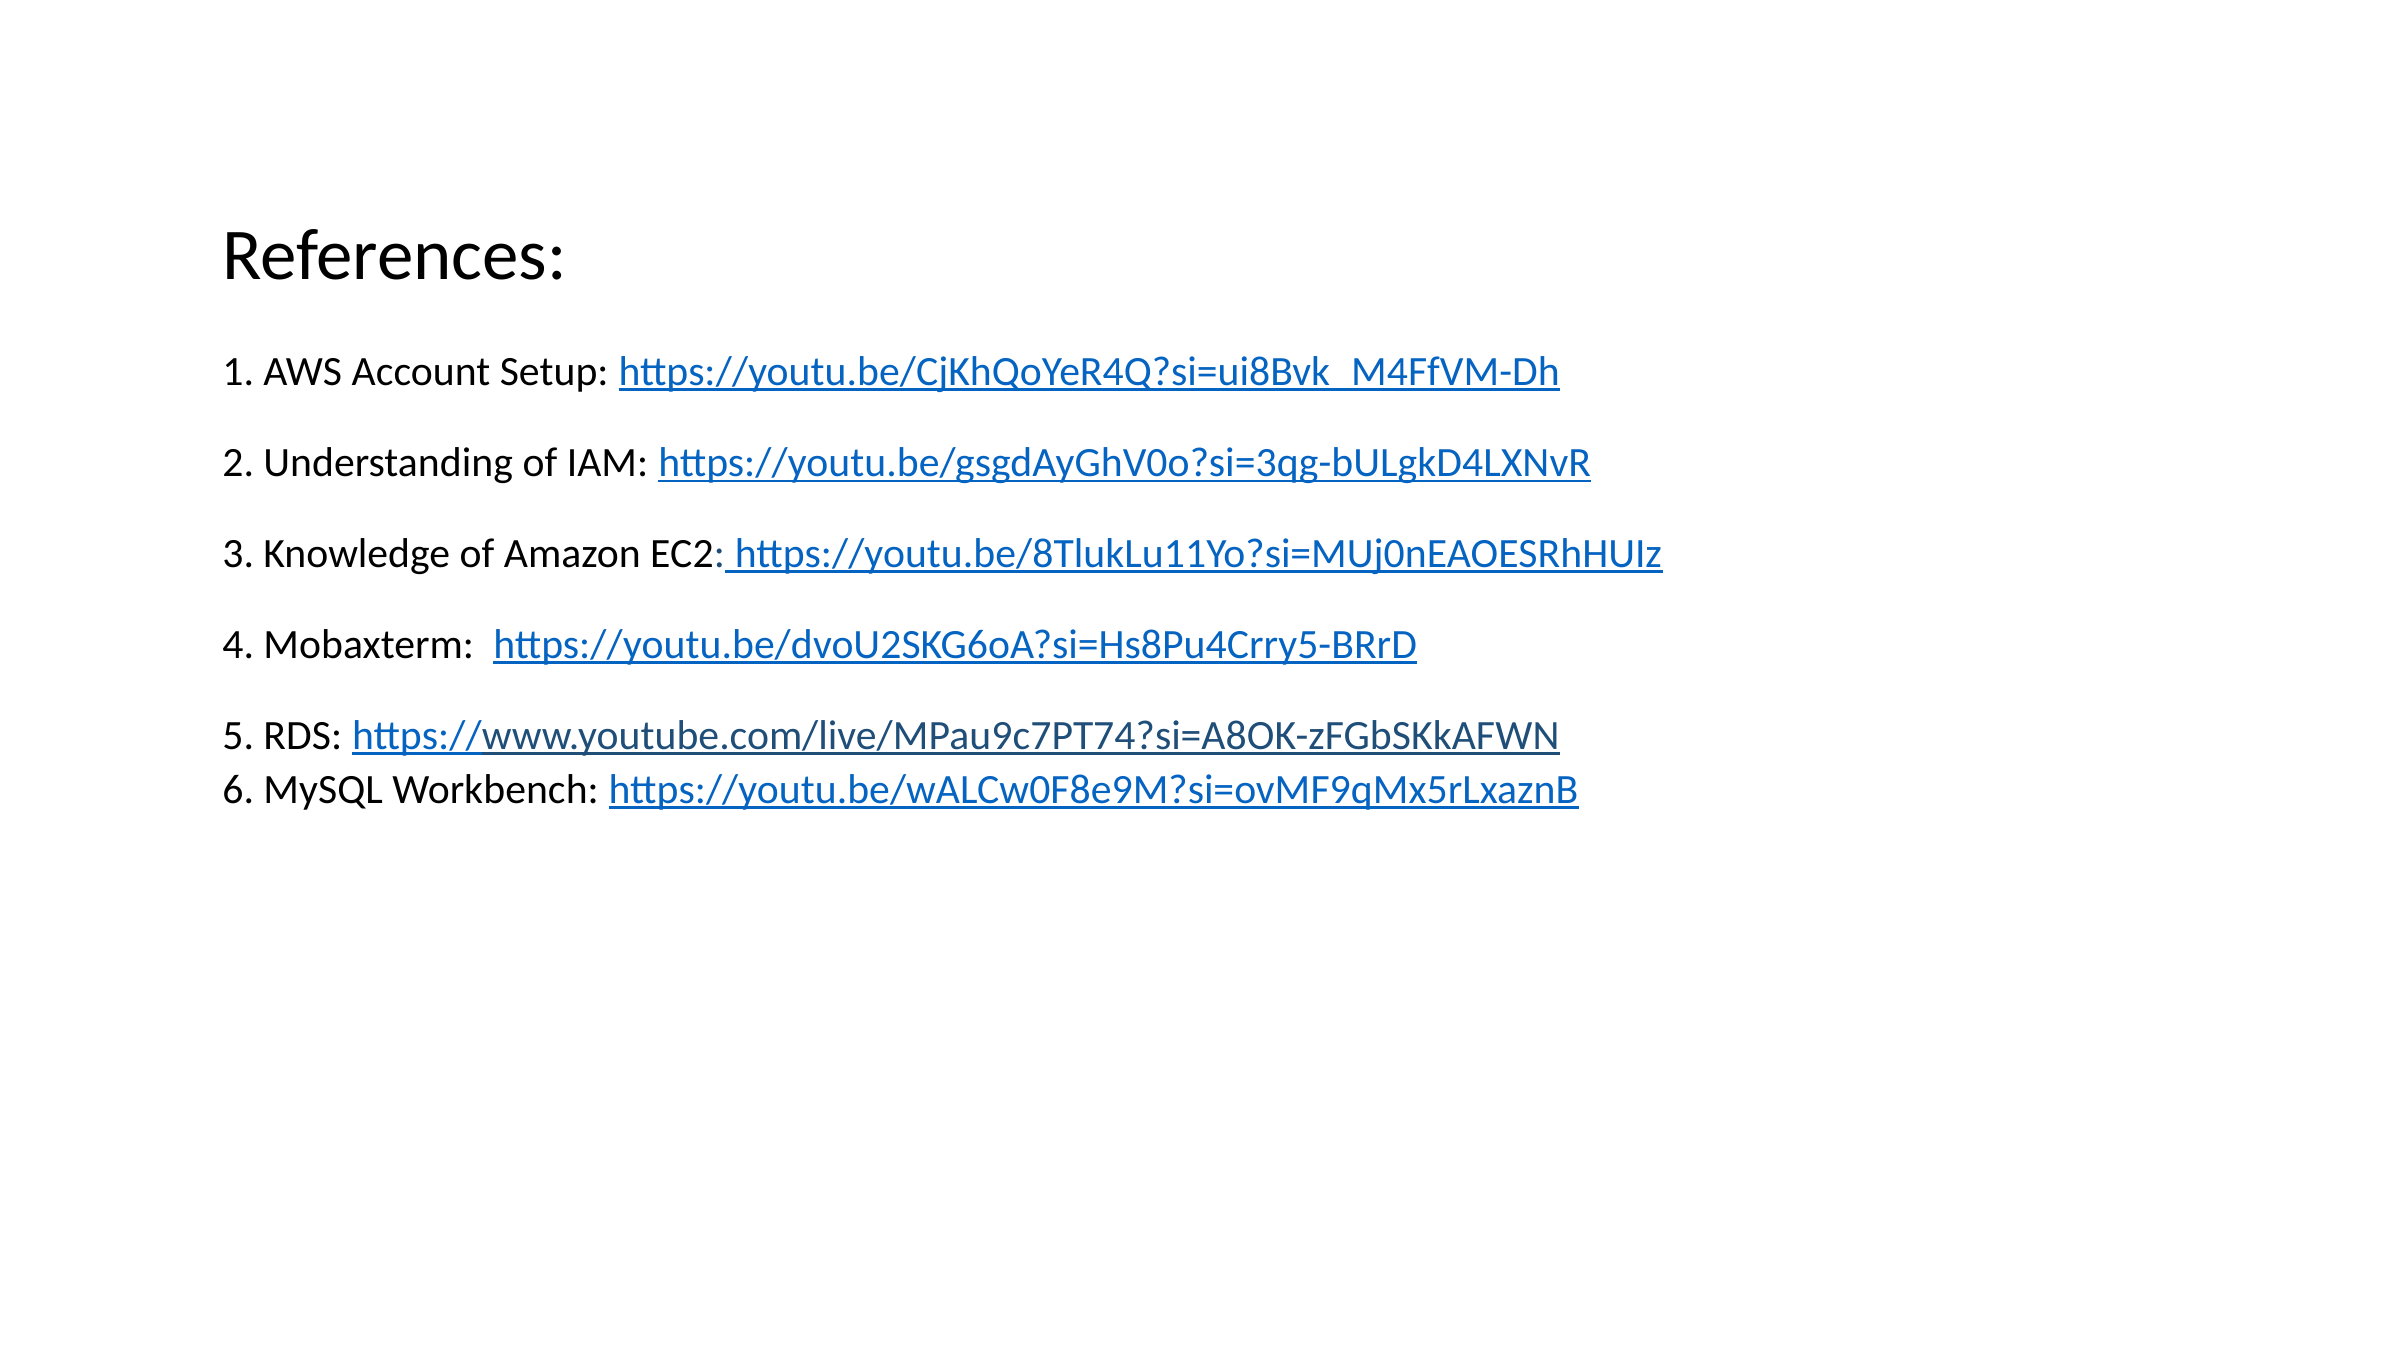

References:
1. AWS Account Setup: https://youtu.be/CjKhQoYeR4Q?si=ui8Bvk_M4FfVM-Dh
2. Understanding of IAM: https://youtu.be/gsgdAyGhV0o?si=3qg-bULgkD4LXNvR
3. Knowledge of Amazon EC2: https://youtu.be/8TlukLu11Yo?si=MUj0nEAOESRhHUIz
4. Mobaxterm:  https://youtu.be/dvoU2SKG6oA?si=Hs8Pu4Crry5-BRrD
5. RDS: https://www.youtube.com/live/MPau9c7PT74?si=A8OK-zFGbSKkAFWN
6. MySQL Workbench: https://youtu.be/wALCw0F8e9M?si=ovMF9qMx5rLxaznB